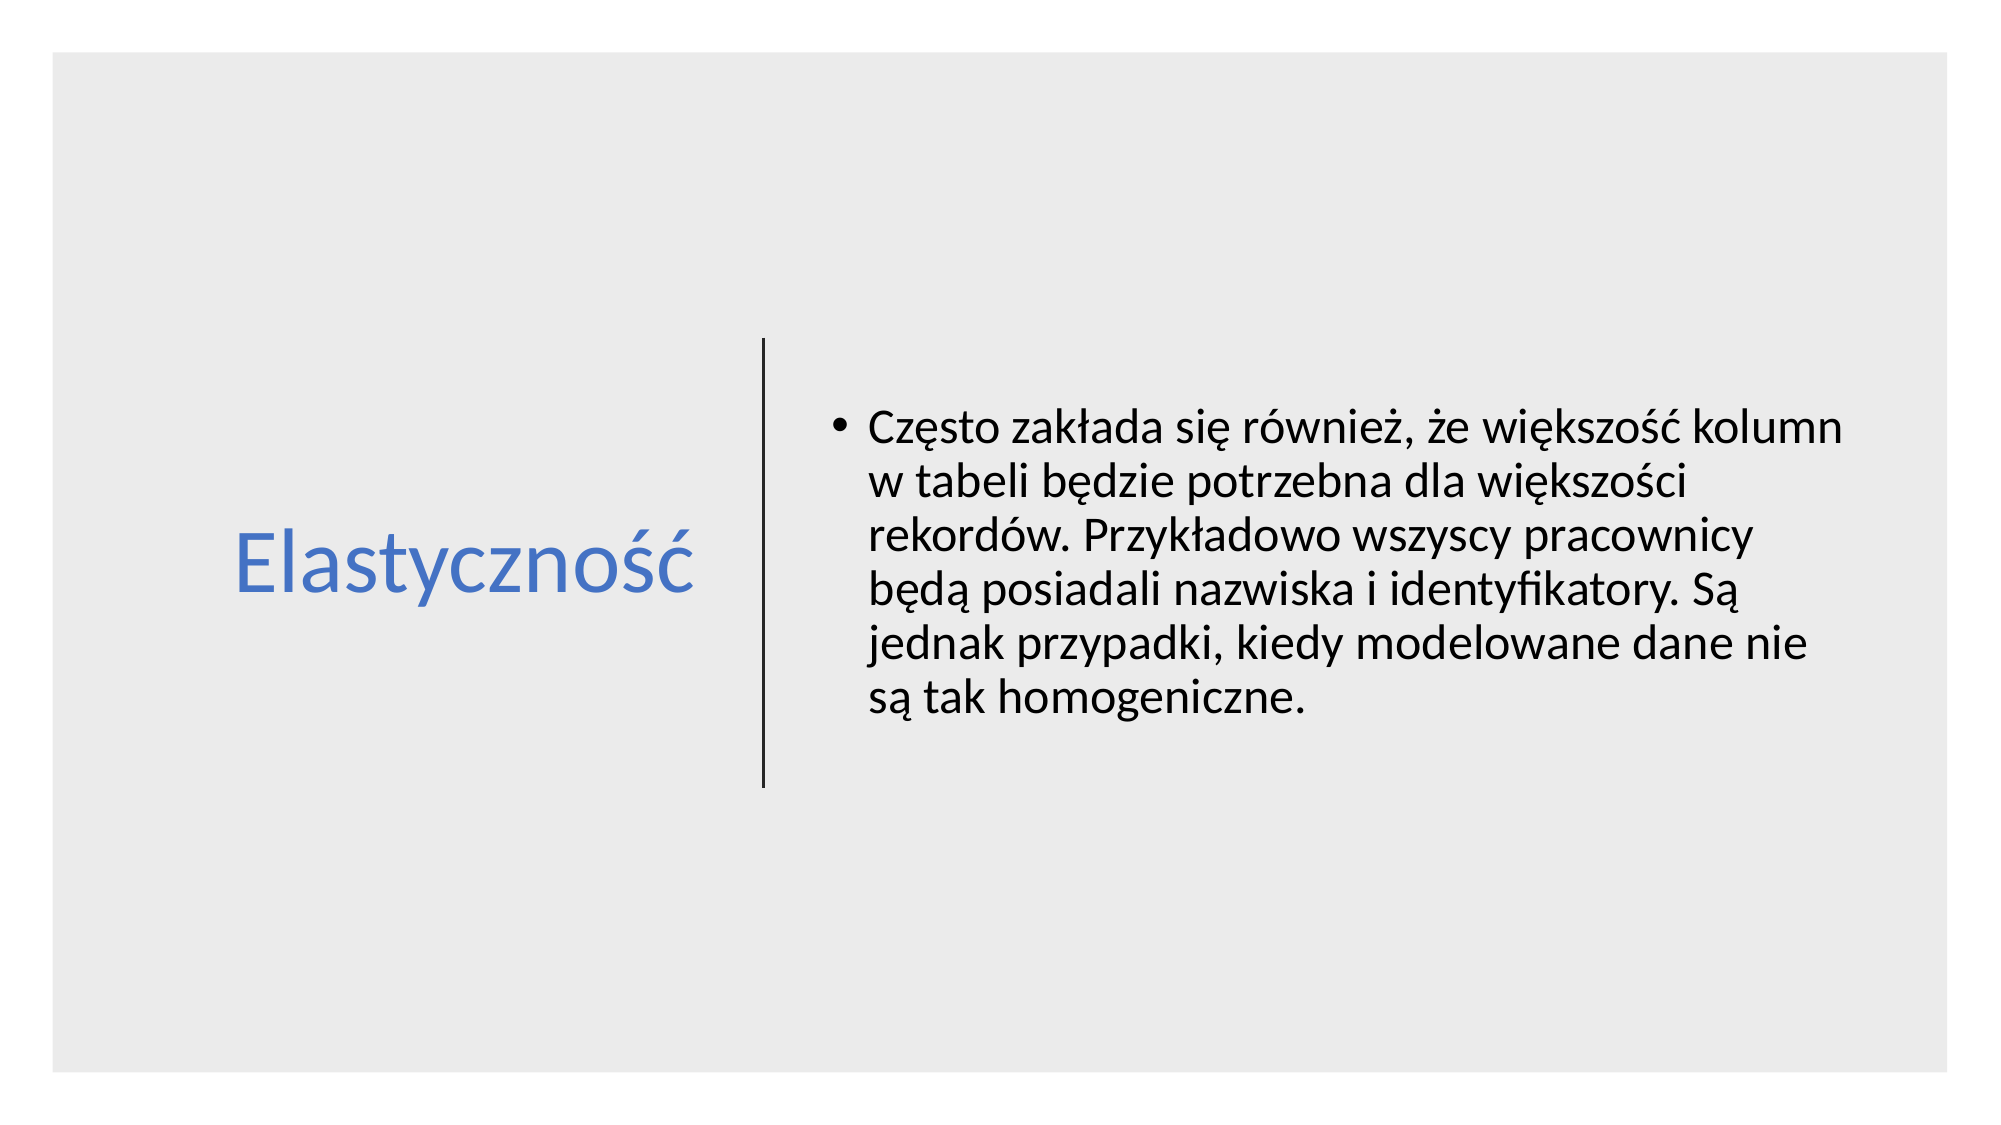

# Elastyczność
Często zakłada się również, że większość kolumn w tabeli będzie potrzebna dla większości rekordów. Przykładowo wszyscy pracownicy będą posiadali nazwiska i identyfikatory. Są jednak przypadki, kiedy modelowane dane nie są tak homogeniczne.